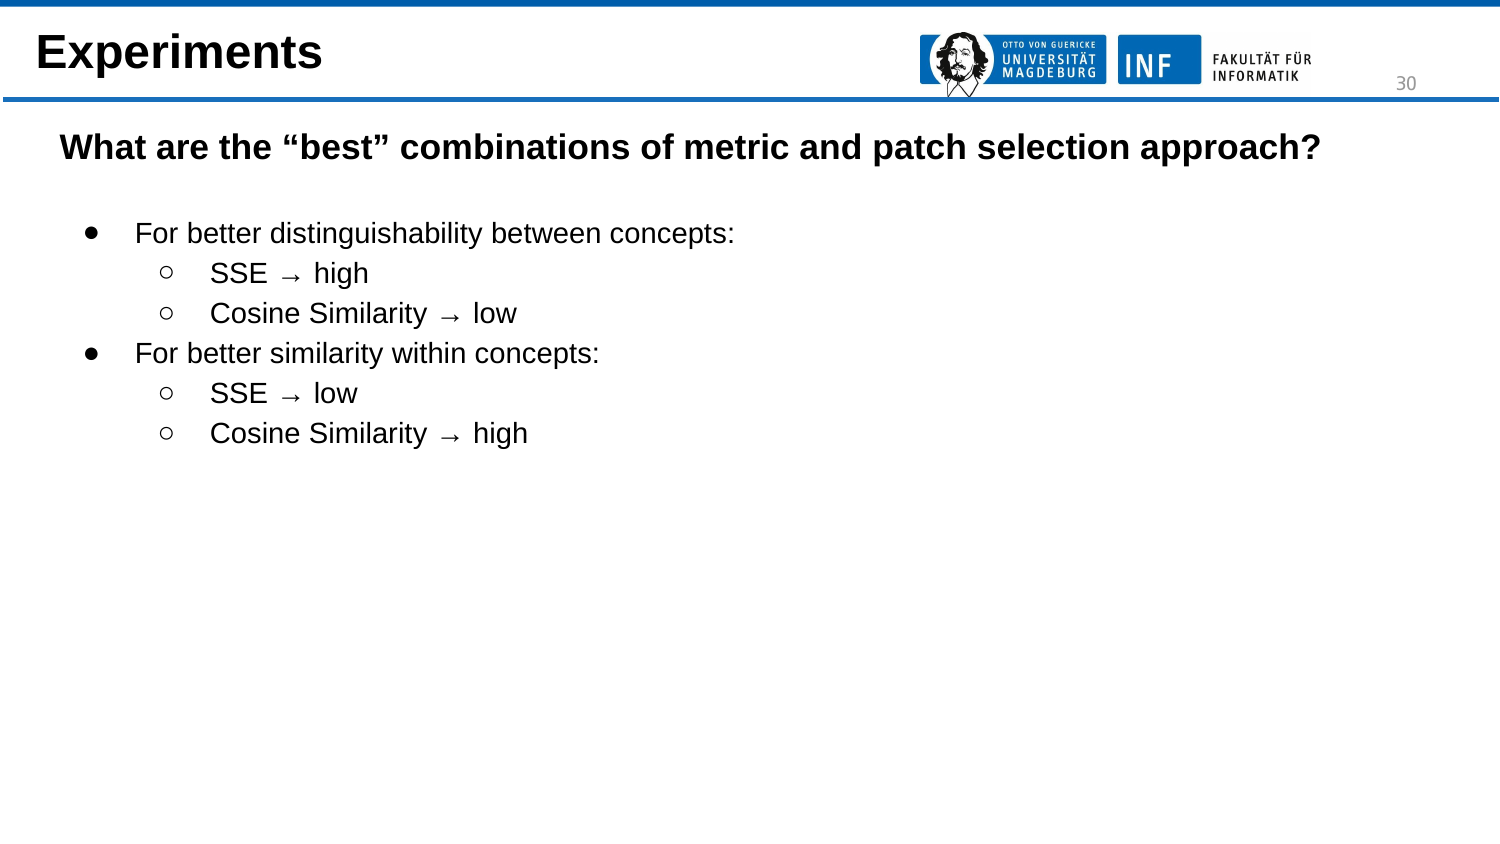

Experiments
30
What are the “best” combinations of metric and patch selection approach?
For better distinguishability between concepts:
SSE → high
Cosine Similarity → low
For better similarity within concepts:
SSE → low
Cosine Similarity → high